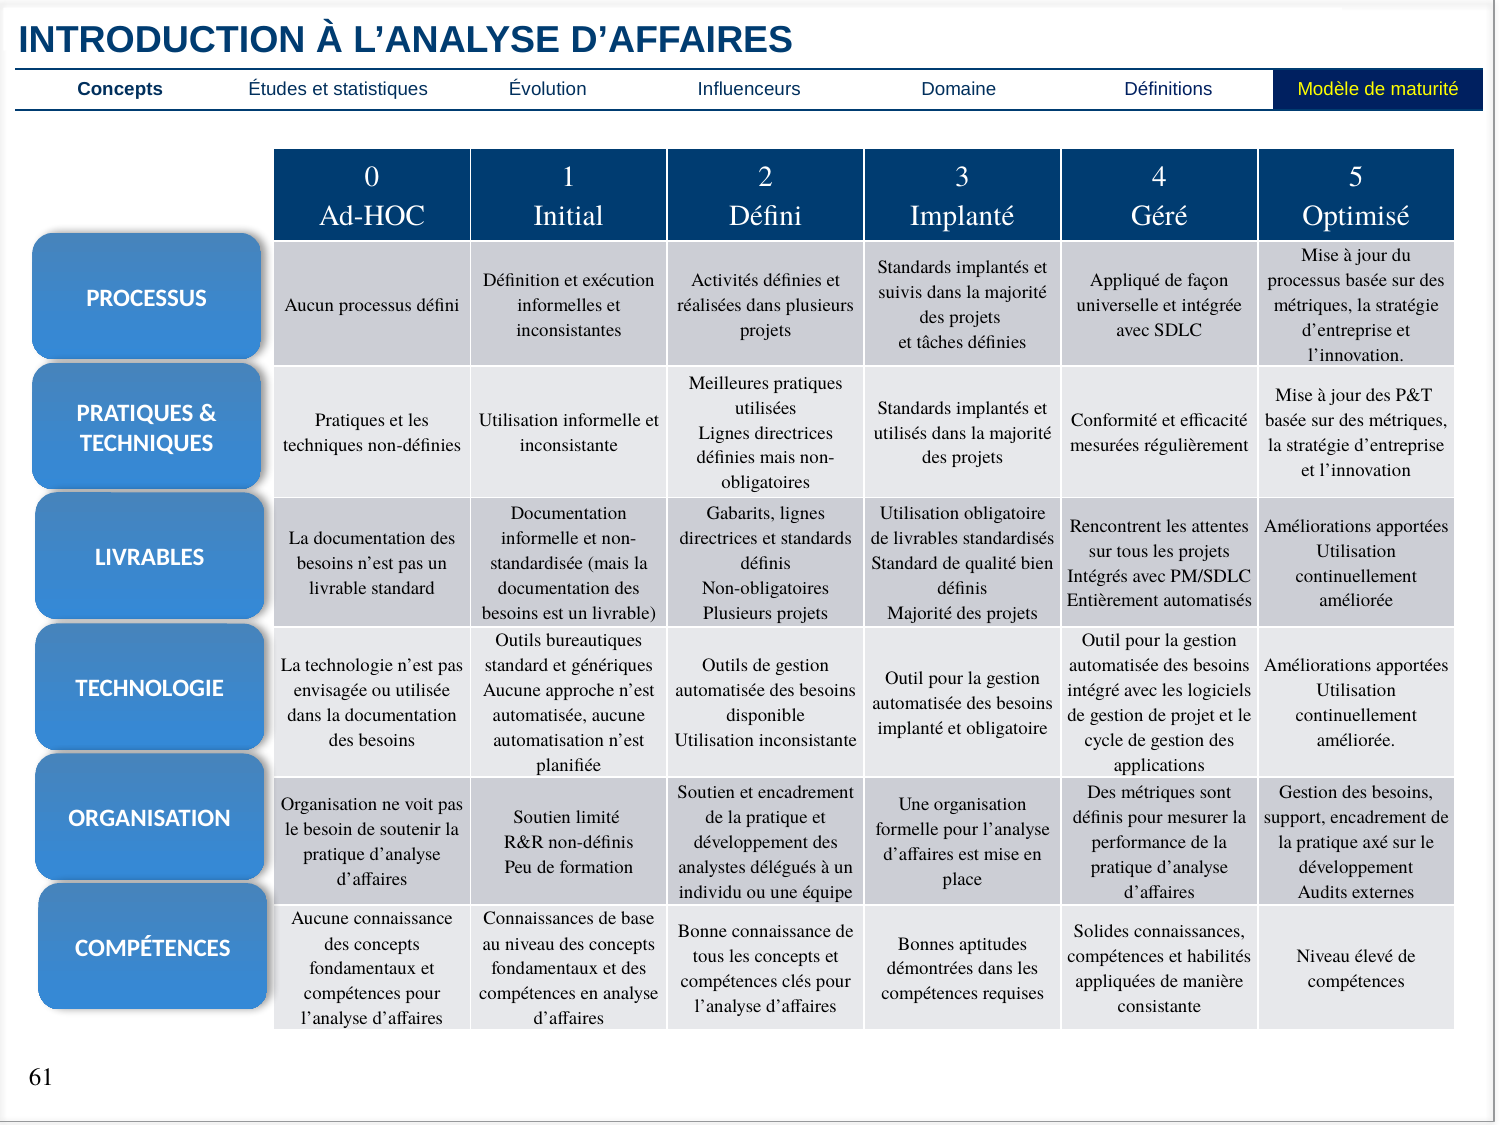

INTRODUCTION À l’analyse d’affaires
| Concepts | Études et statistiques | Évolution | Influenceurs | Domaine | Définitions | Modèle de maturité |
| --- | --- | --- | --- | --- | --- | --- |
| 0 Ad-HOC | 1 Initial | 2 Défini | 3 Implanté | 4 Géré | 5 Optimisé |
| --- | --- | --- | --- | --- | --- |
| Aucun processus défini | Définition et exécution informelles et inconsistantes | Activités définies et réalisées dans plusieurs projets | Standards implantés et suivis dans la majorité des projets et tâches définies | Appliqué de façon universelle et intégrée avec SDLC | Mise à jour du processus basée sur des métriques, la stratégie d’entreprise et l’innovation. |
| Pratiques et les techniques non-définies | Utilisation informelle et inconsistante | Meilleures pratiques utilisées Lignes directrices définies mais non-obligatoires | Standards implantés et utilisés dans la majorité des projets | Conformité et efficacité mesurées régulièrement | Mise à jour des P&T basée sur des métriques, la stratégie d’entreprise et l’innovation |
| La documentation des besoins n’est pas un livrable standard | Documentation informelle et non-standardisée (mais la documentation des besoins est un livrable) | Gabarits, lignes directrices et standards définis Non-obligatoires Plusieurs projets | Utilisation obligatoire de livrables standardisés Standard de qualité bien définis Majorité des projets | Rencontrent les attentes sur tous les projets Intégrés avec PM/SDLC Entièrement automatisés | Améliorations apportées Utilisation continuellement améliorée |
| La technologie n’est pas envisagée ou utilisée dans la documentation des besoins | Outils bureautiques standard et génériques Aucune approche n’est automatisée, aucune automatisation n’est planifiée | Outils de gestion automatisée des besoins disponible Utilisation inconsistante | Outil pour la gestion automatisée des besoins implanté et obligatoire | Outil pour la gestion automatisée des besoins intégré avec les logiciels de gestion de projet et le cycle de gestion des applications | Améliorations apportées Utilisation continuellement améliorée. |
| Organisation ne voit pas le besoin de soutenir la pratique d’analyse d’affaires | Soutien limité R&R non-définis Peu de formation | Soutien et encadrement de la pratique et développement des analystes délégués à un individu ou une équipe | Une organisation formelle pour l’analyse d’affaires est mise en place | Des métriques sont définis pour mesurer la performance de la pratique d’analyse d’affaires | Gestion des besoins, support, encadrement de la pratique axé sur le développement Audits externes |
| Aucune connaissance des concepts fondamentaux et compétences pour l’analyse d’affaires | Connaissances de base au niveau des concepts fondamentaux et des compétences en analyse d’affaires | Bonne connaissance de tous les concepts et compétences clés pour l’analyse d’affaires | Bonnes aptitudes démontrées dans les compétences requises | Solides connaissances, compétences et habilités appliquées de manière consistante | Niveau élevé de compétences |
PROCESSUS
PRATIQUES & TECHNIQUES
LIVRABLES

TECHNOLOGIE
ORGANISATION
COMPÉTENCES